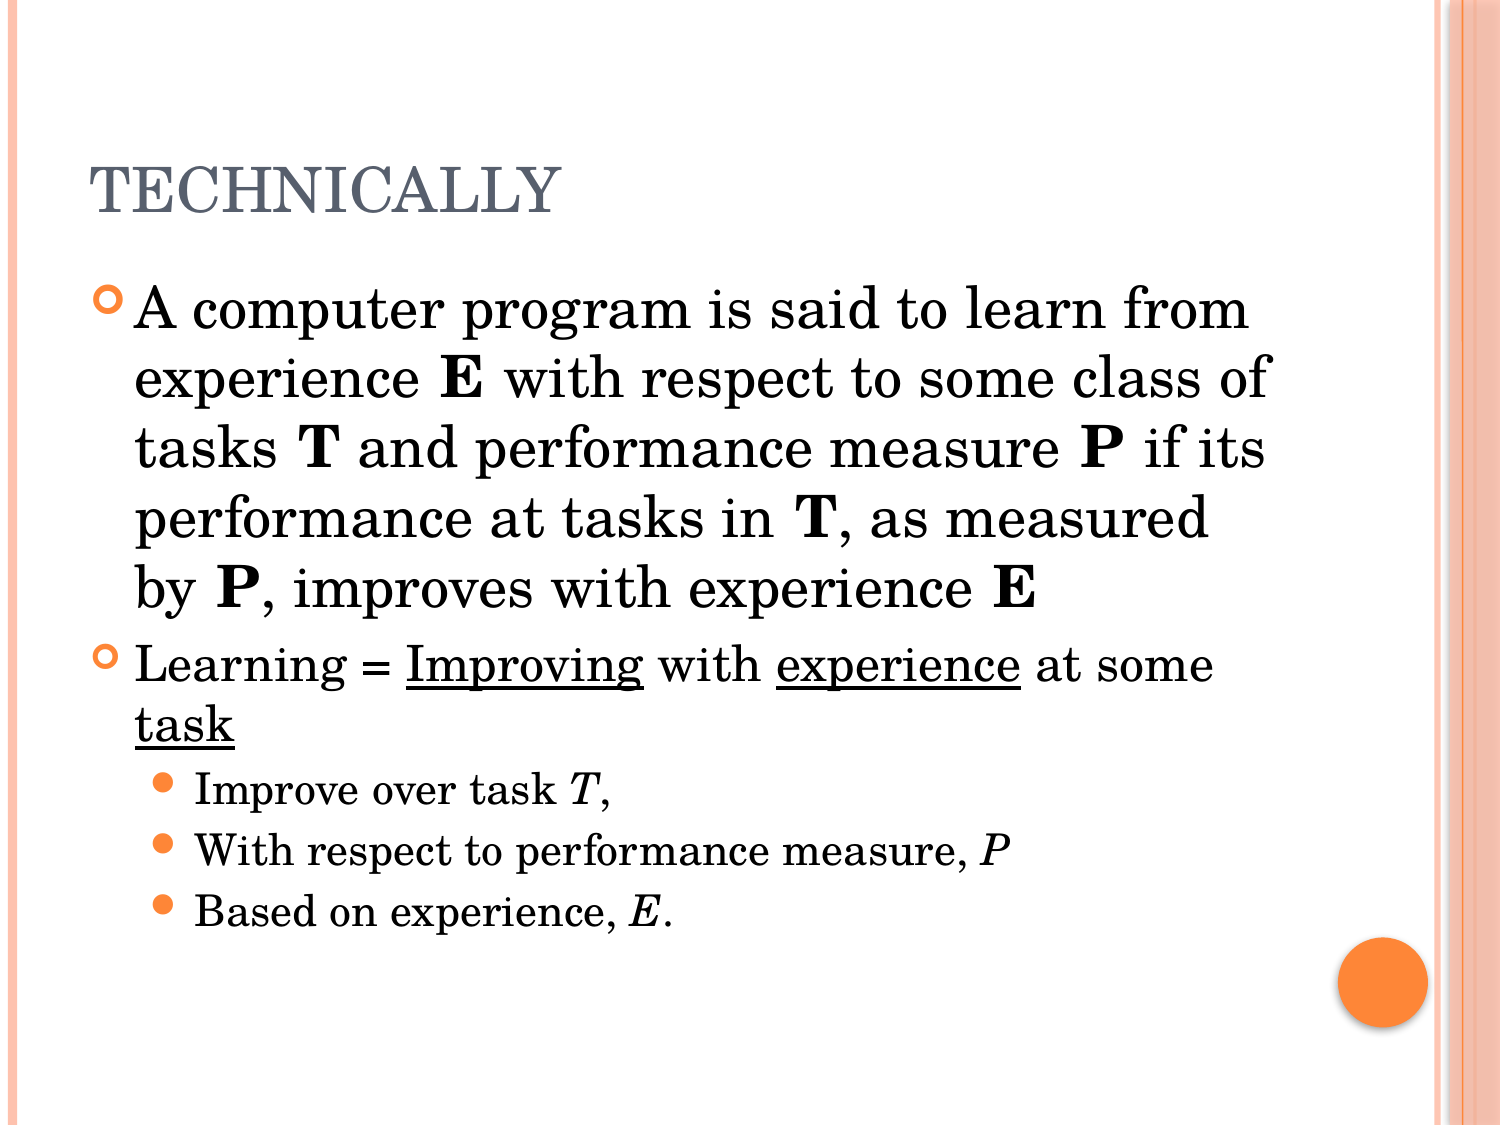

# TECHNICALLY
A computer program is said to learn from experience E with respect to some class of tasks T and performance measure P if its performance at tasks in T, as measured by P, improves with experience E
Learning = Improving with experience at some task
Improve over task T,
With respect to performance measure, P
Based on experience, E.